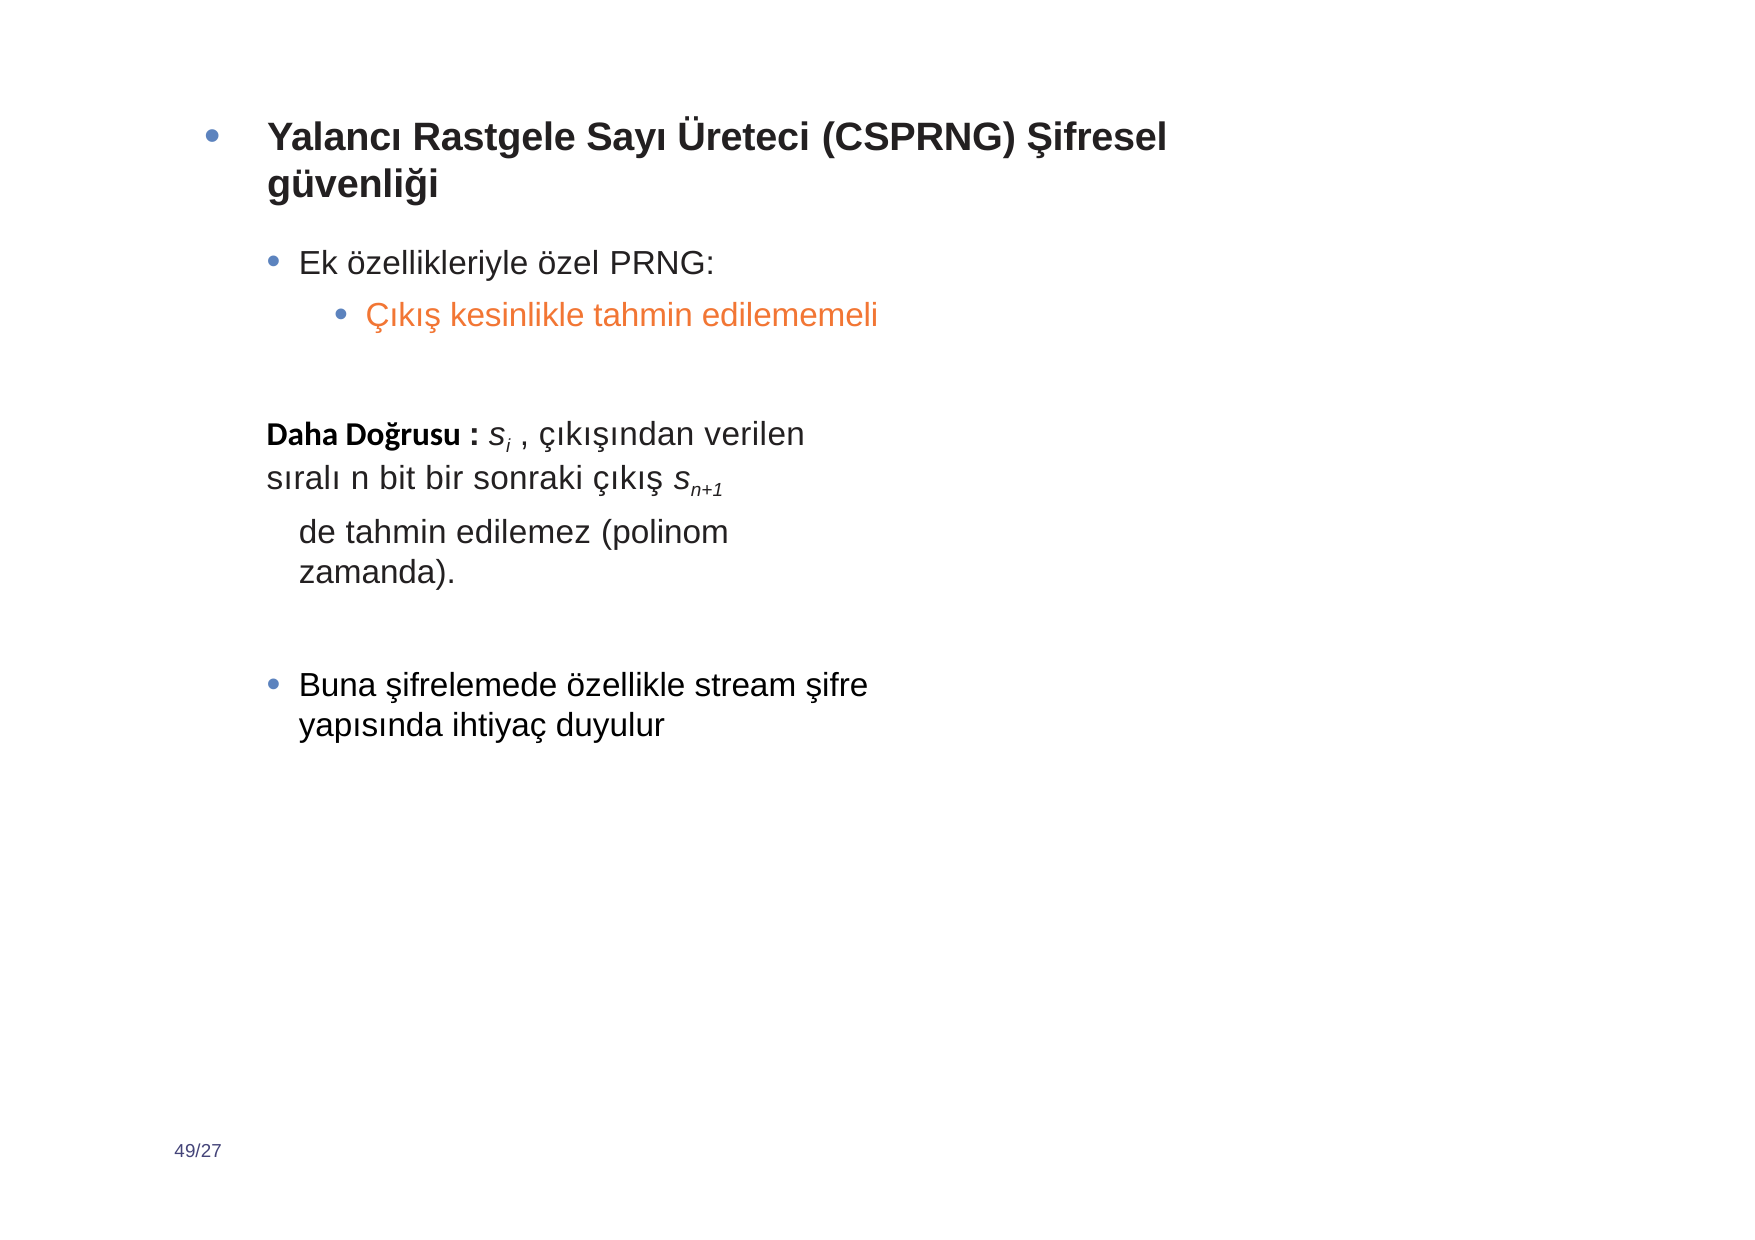

Yalancı Rastgele Sayı Üreteci (CSPRNG) Şifresel güvenliği
Ek özellikleriyle özel PRNG:

Çıkış kesinlikle tahmin edilememeli

Daha Doğrusu : si , çıkışından verilen sıralı n bit bir sonraki çıkış sn+1
de tahmin edilemez (polinom zamanda).

Buna şifrelemede özellikle stream şifre yapısında ihtiyaç duyulur

49/27